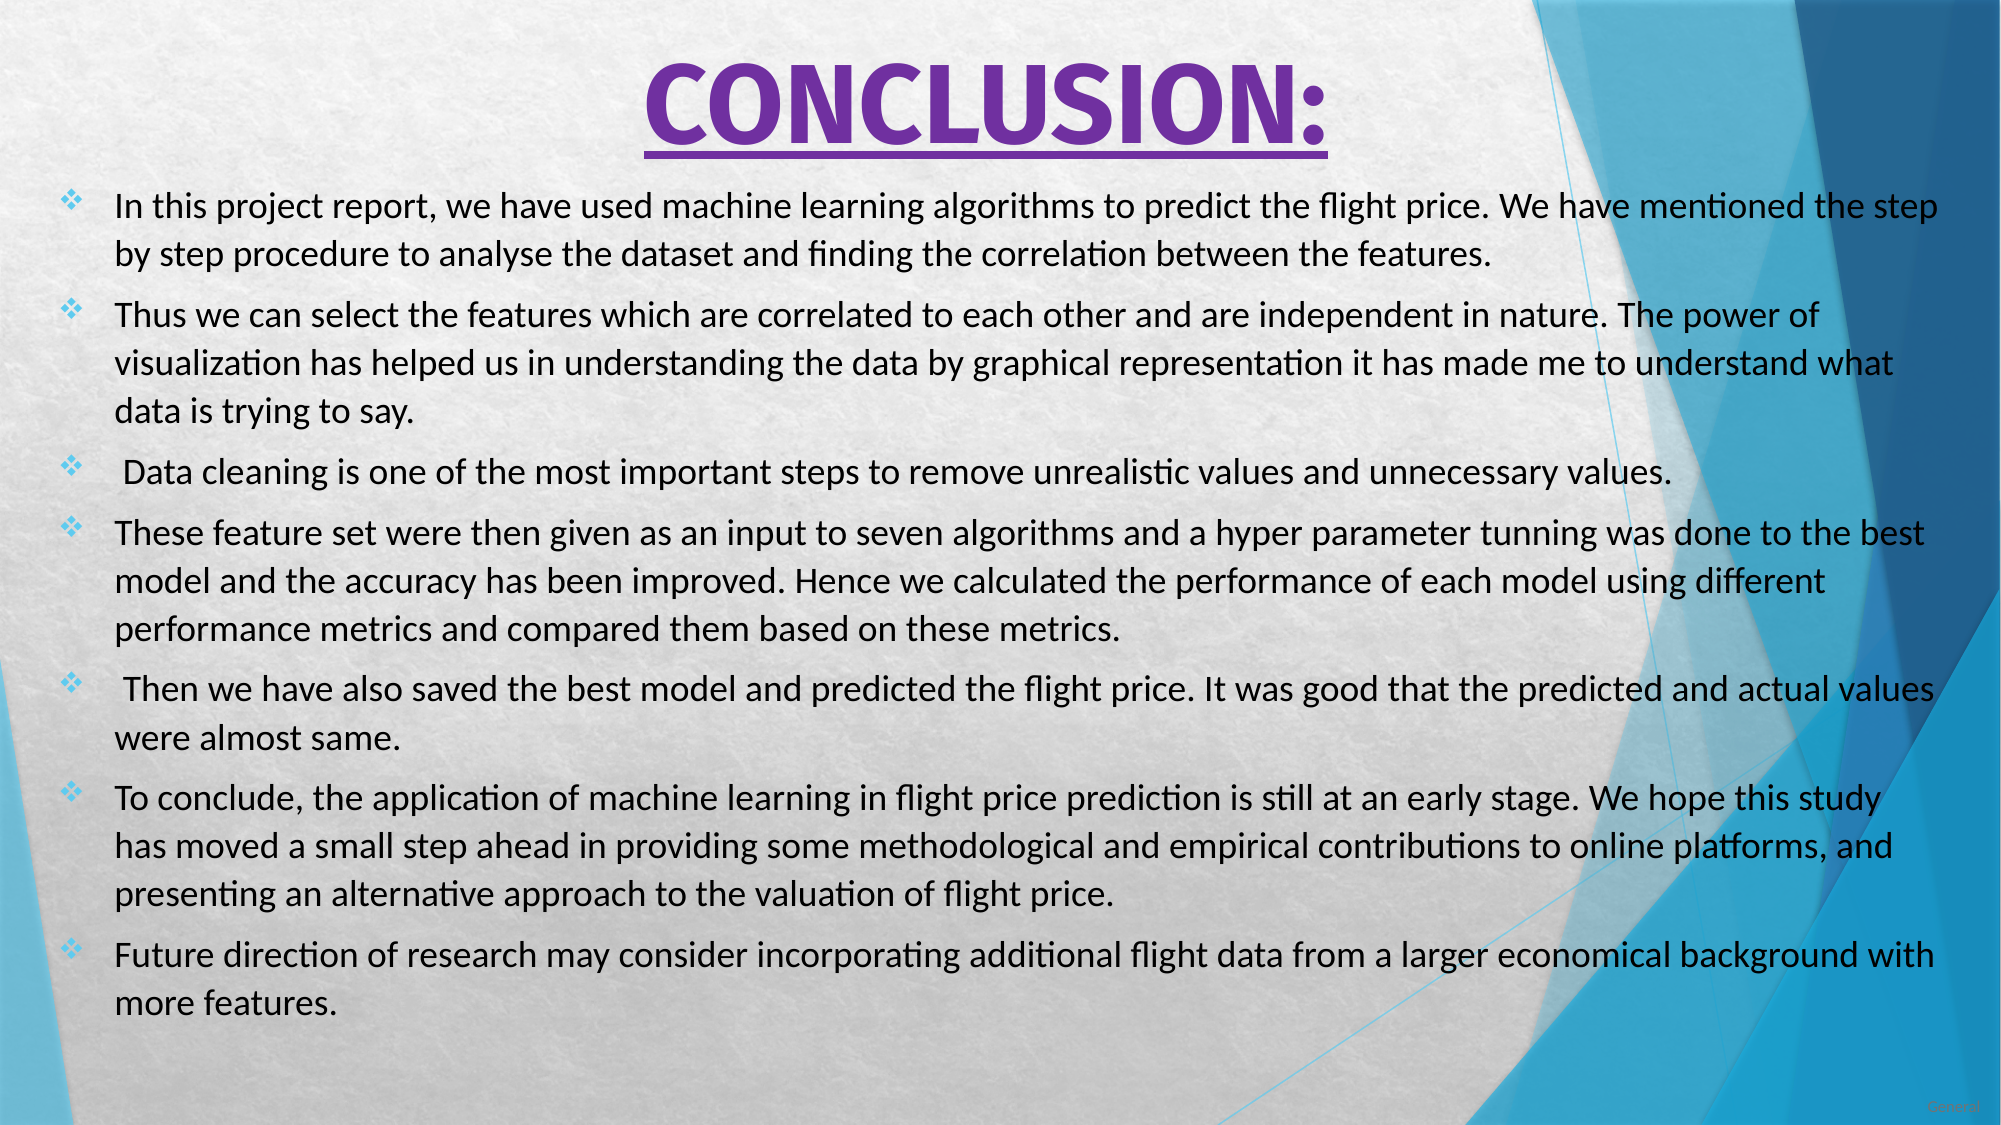

# CONCLUSION:
In this project report, we have used machine learning algorithms to predict the flight price. We have mentioned the step by step procedure to analyse the dataset and finding the correlation between the features.
Thus we can select the features which are correlated to each other and are independent in nature. The power of visualization has helped us in understanding the data by graphical representation it has made me to understand what data is trying to say.
 Data cleaning is one of the most important steps to remove unrealistic values and unnecessary values.
These feature set were then given as an input to seven algorithms and a hyper parameter tunning was done to the best model and the accuracy has been improved. Hence we calculated the performance of each model using different performance metrics and compared them based on these metrics.
 Then we have also saved the best model and predicted the flight price. It was good that the predicted and actual values were almost same.
To conclude, the application of machine learning in flight price prediction is still at an early stage. We hope this study has moved a small step ahead in providing some methodological and empirical contributions to online platforms, and presenting an alternative approach to the valuation of flight price.
Future direction of research may consider incorporating additional flight data from a larger economical background with more features.